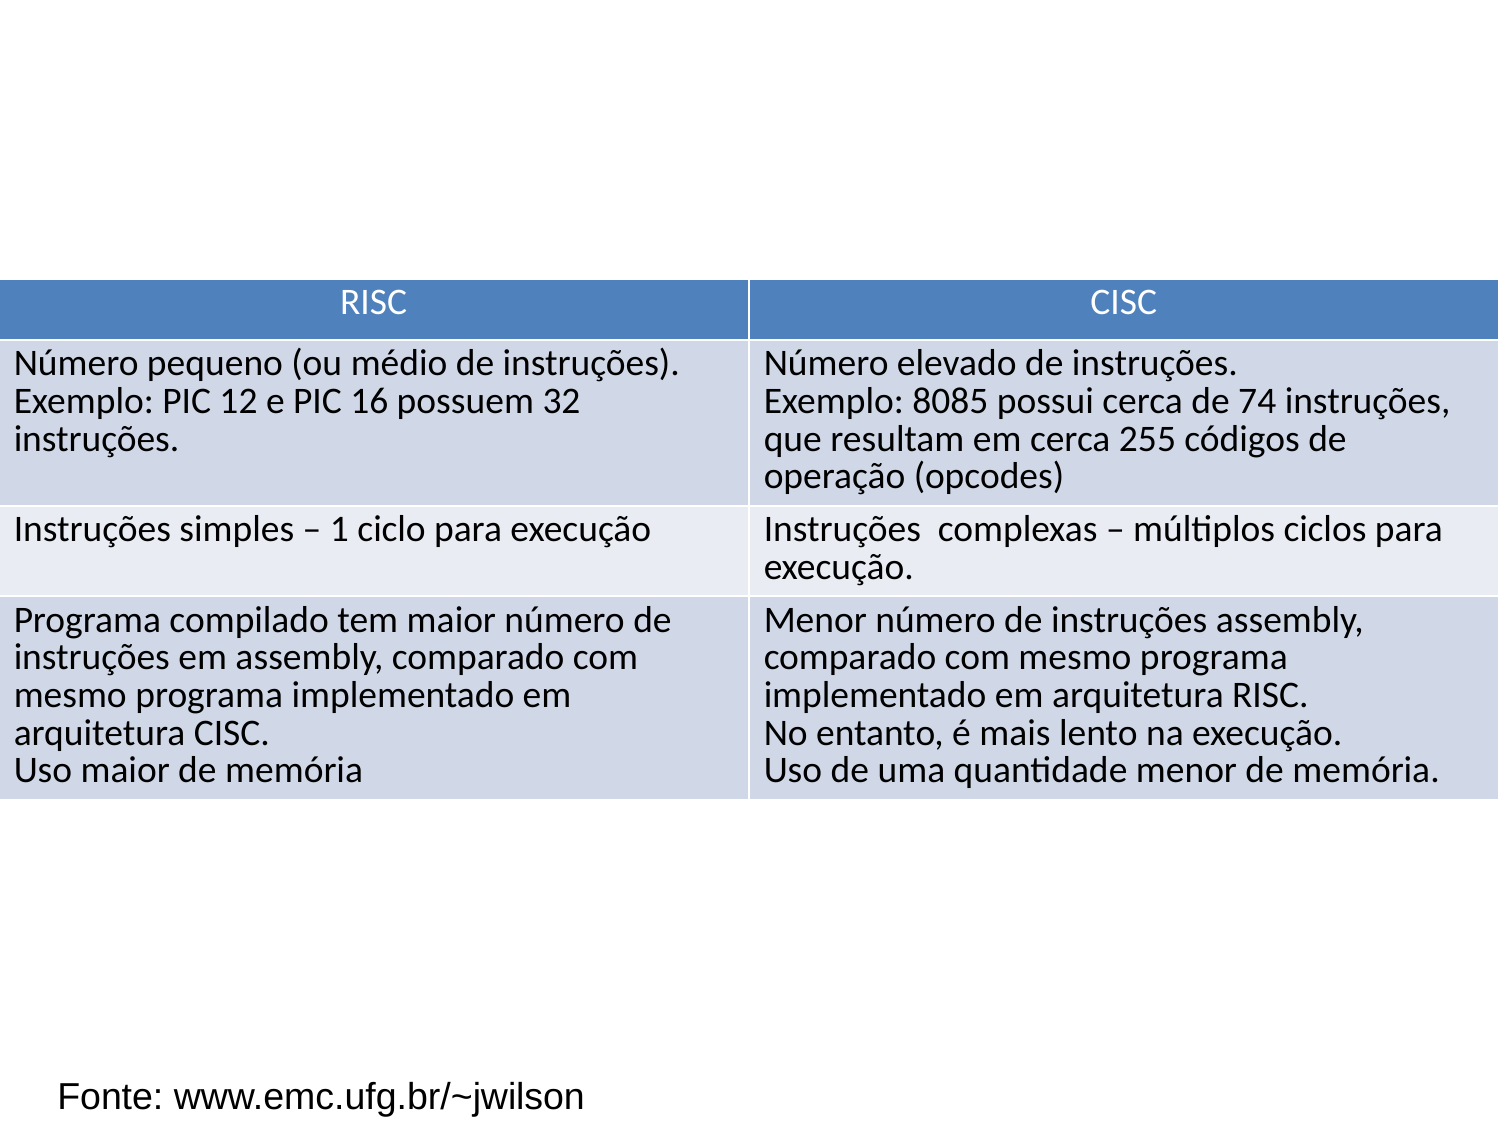

| RISC | CISC |
| --- | --- |
| Número pequeno (ou médio de instruções). Exemplo: PIC 12 e PIC 16 possuem 32 instruções. | Número elevado de instruções. Exemplo: 8085 possui cerca de 74 instruções, que resultam em cerca 255 códigos de operação (opcodes) |
| Instruções simples – 1 ciclo para execução | Instruções complexas – múltiplos ciclos para execução. |
| Programa compilado tem maior número de instruções em assembly, comparado com mesmo programa implementado em arquitetura CISC. Uso maior de memória | Menor número de instruções assembly, comparado com mesmo programa implementado em arquitetura RISC. No entanto, é mais lento na execução. Uso de uma quantidade menor de memória. |
Fonte: www.emc.ufg.br/~jwilson